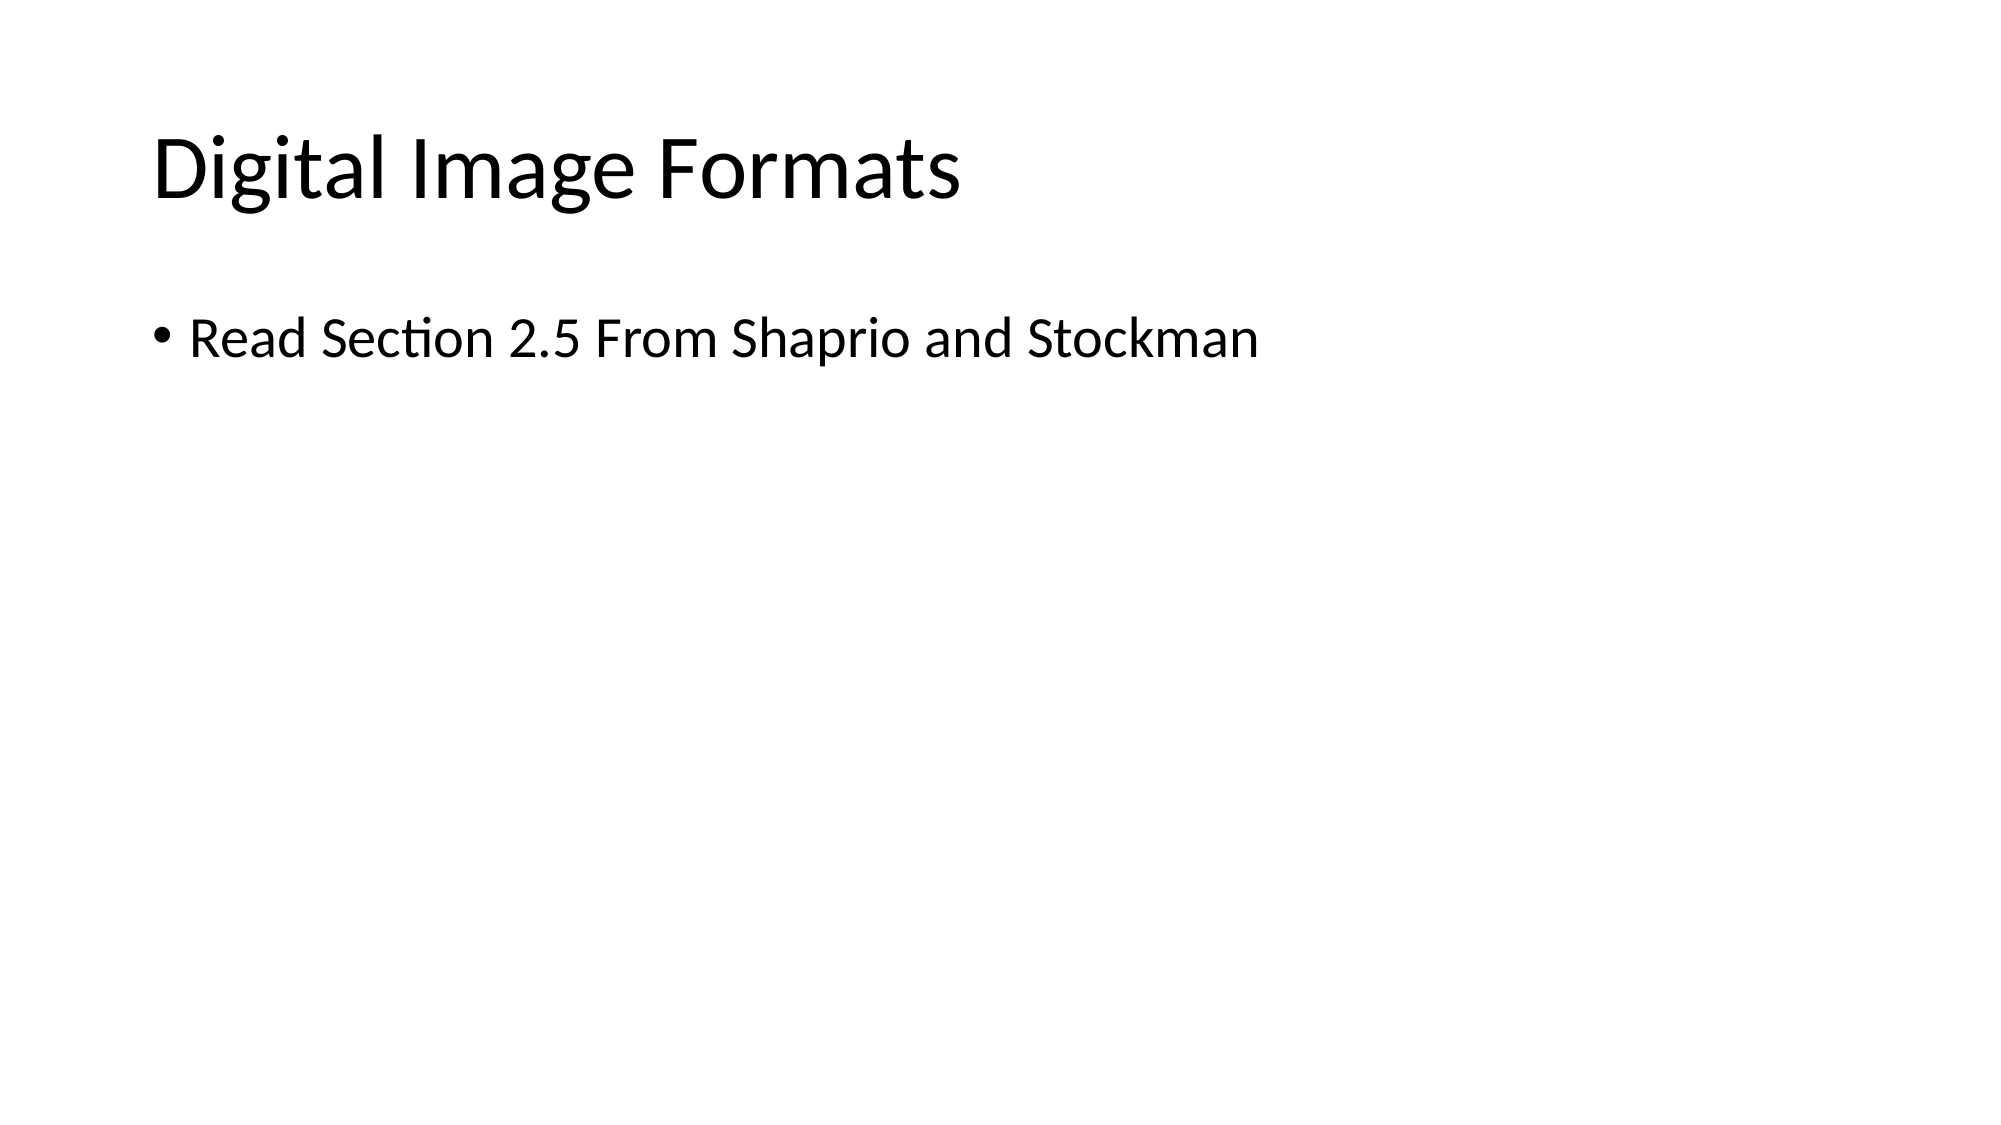

# Digital Image Formats
Read Section 2.5 From Shaprio and Stockman